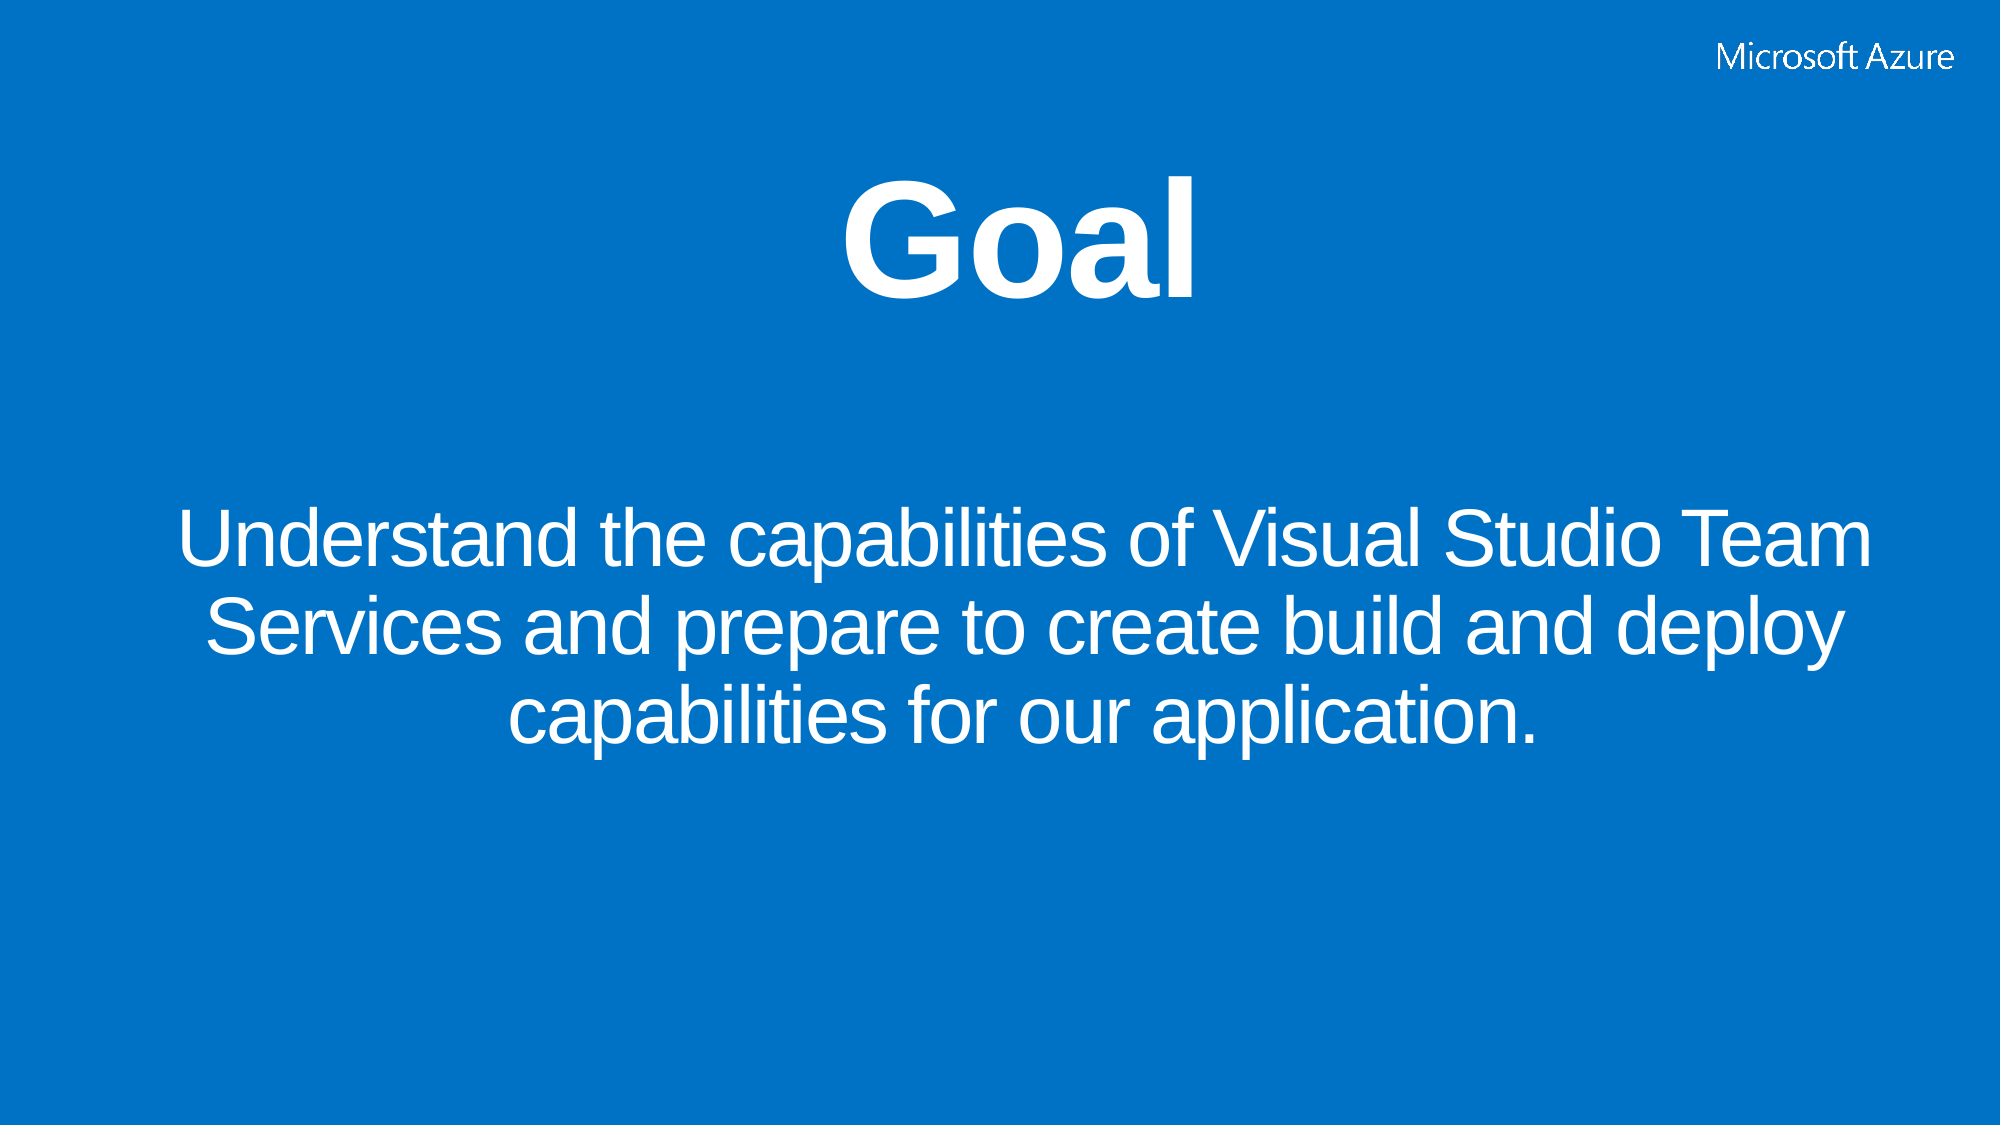

# Goal
Understand the capabilities of Visual Studio Team Services and prepare to create build and deploy capabilities for our application.